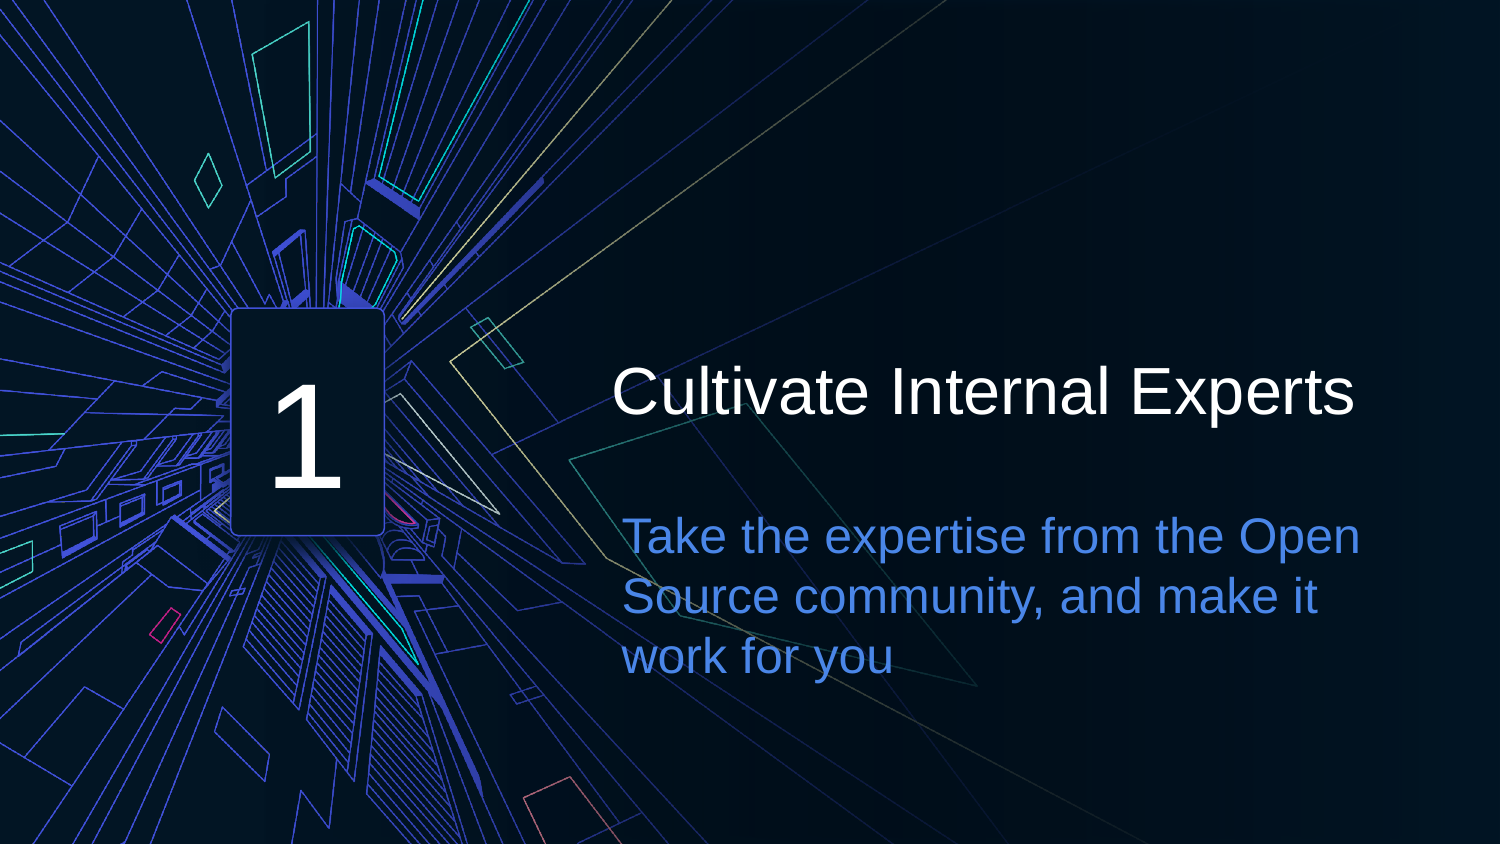

Cultivate Internal Experts
1
Take the expertise from the Open Source community, and make it work for you